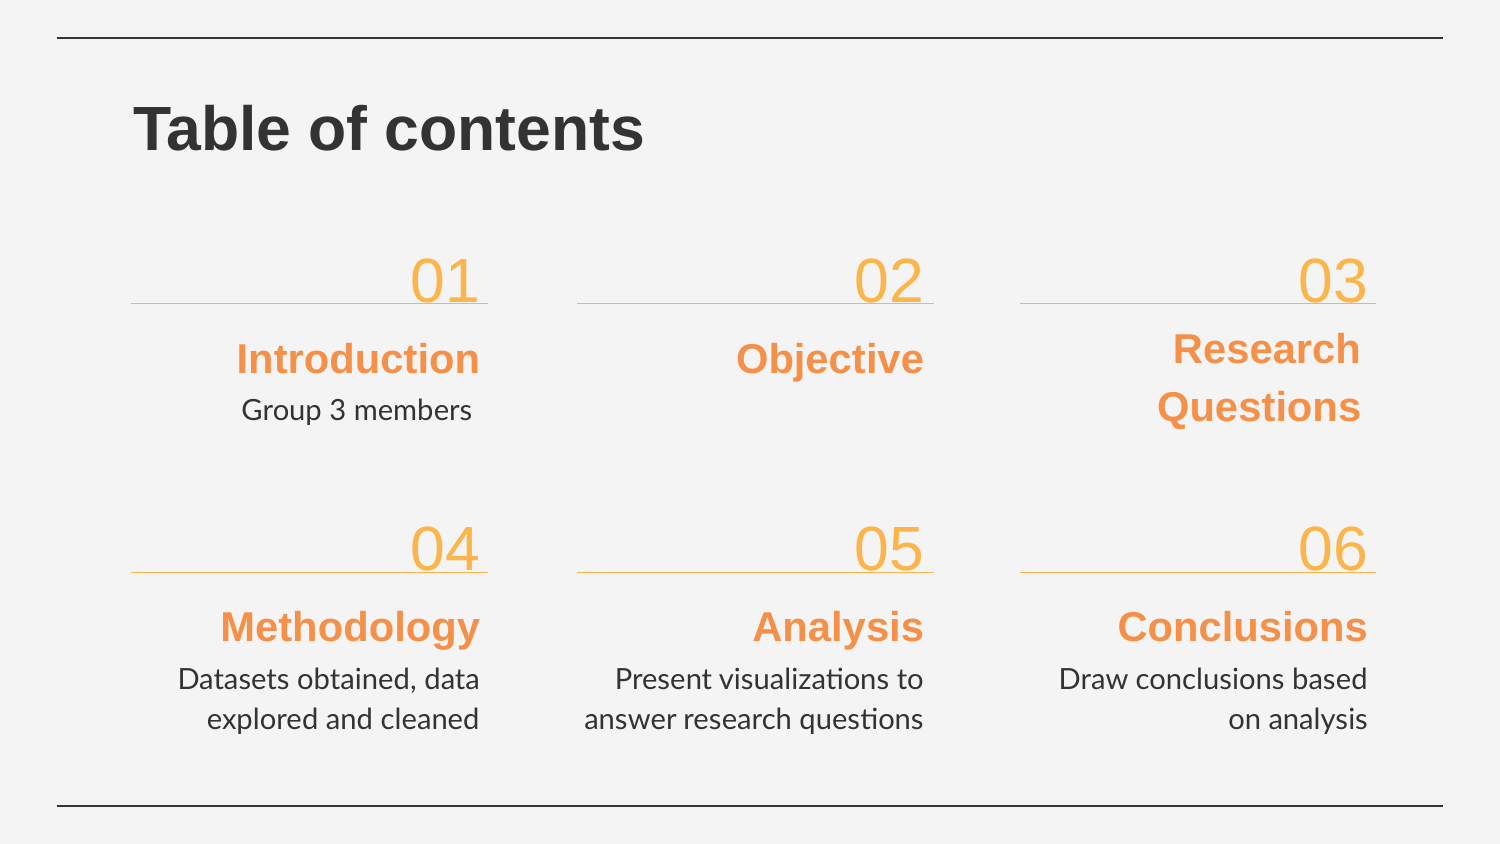

# Table of contents
01
02
03
Introduction
Objective
Research Questions
Group 3 members
04
05
06
Methodology
Analysis
Conclusions
Datasets obtained, data explored and cleaned
Present visualizations to answer research questions
Draw conclusions based on analysis